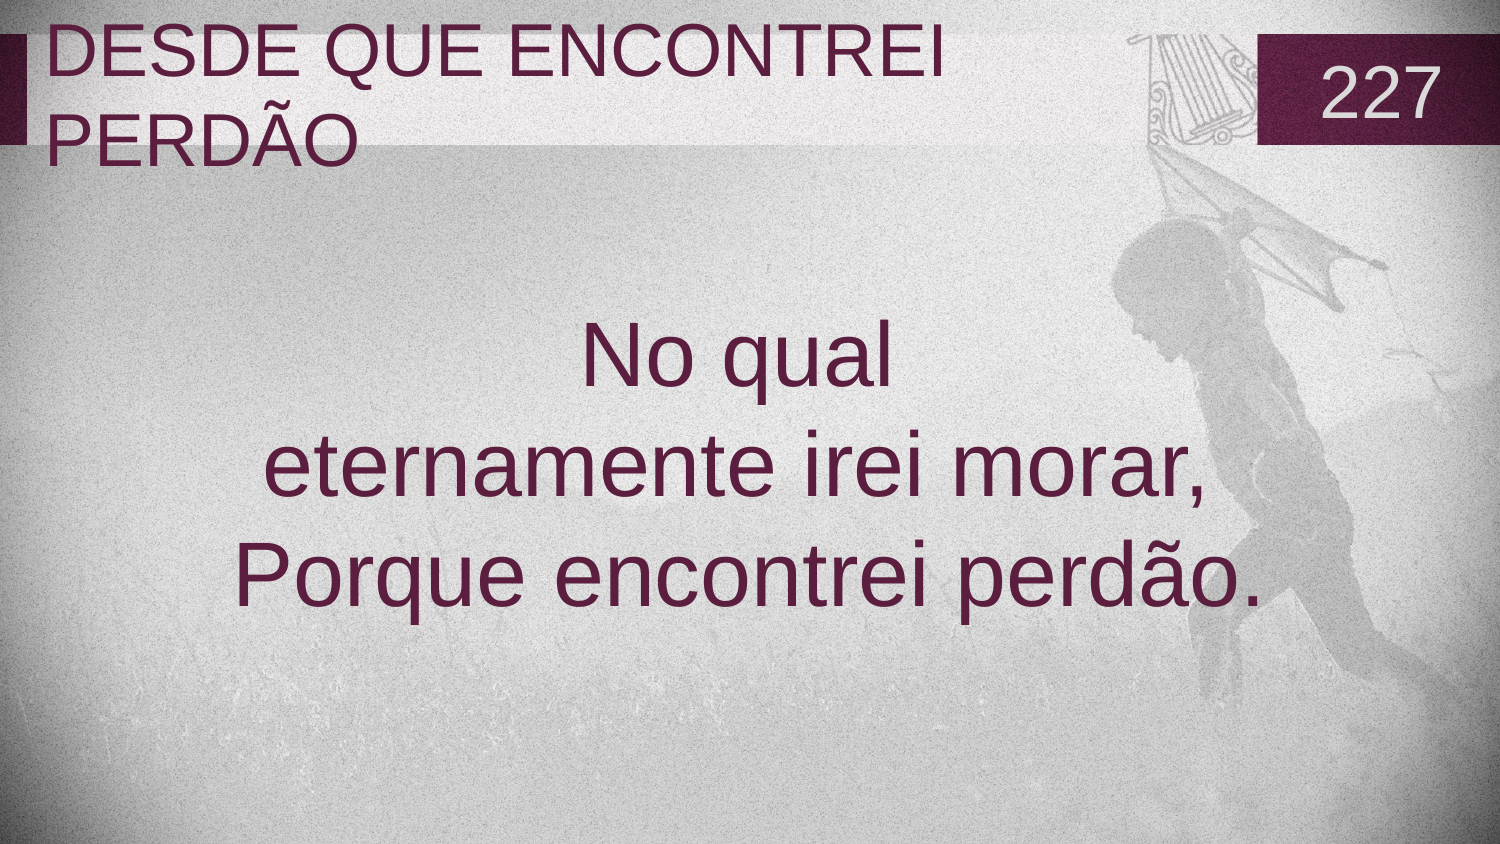

# DESDE QUE ENCONTREI PERDÃO
227
No qual
eternamente irei morar,
Porque encontrei perdão.